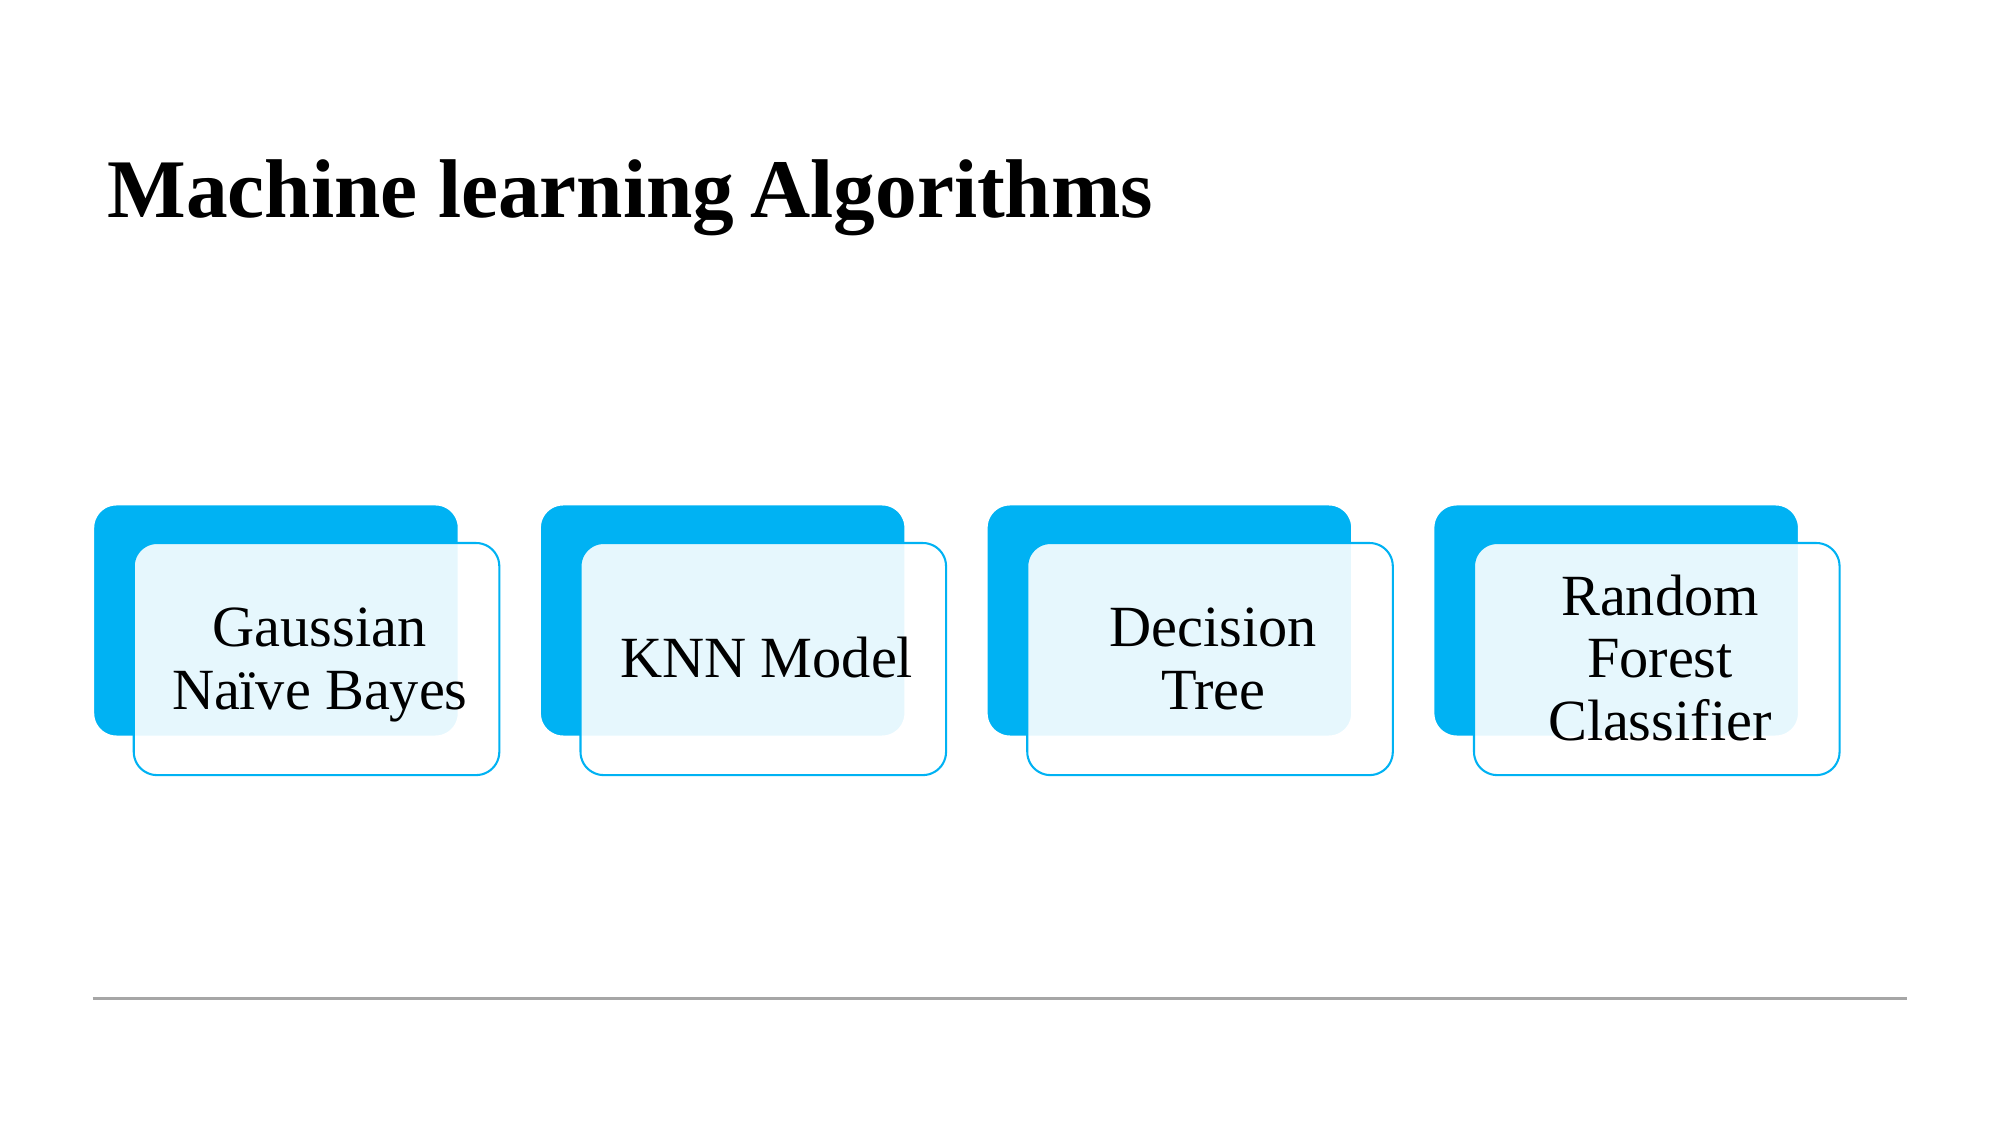

# Machine learning Algorithms
Gaussian Naïve Bayes
KNN Model
Decision Tree
Random Forest Classifier